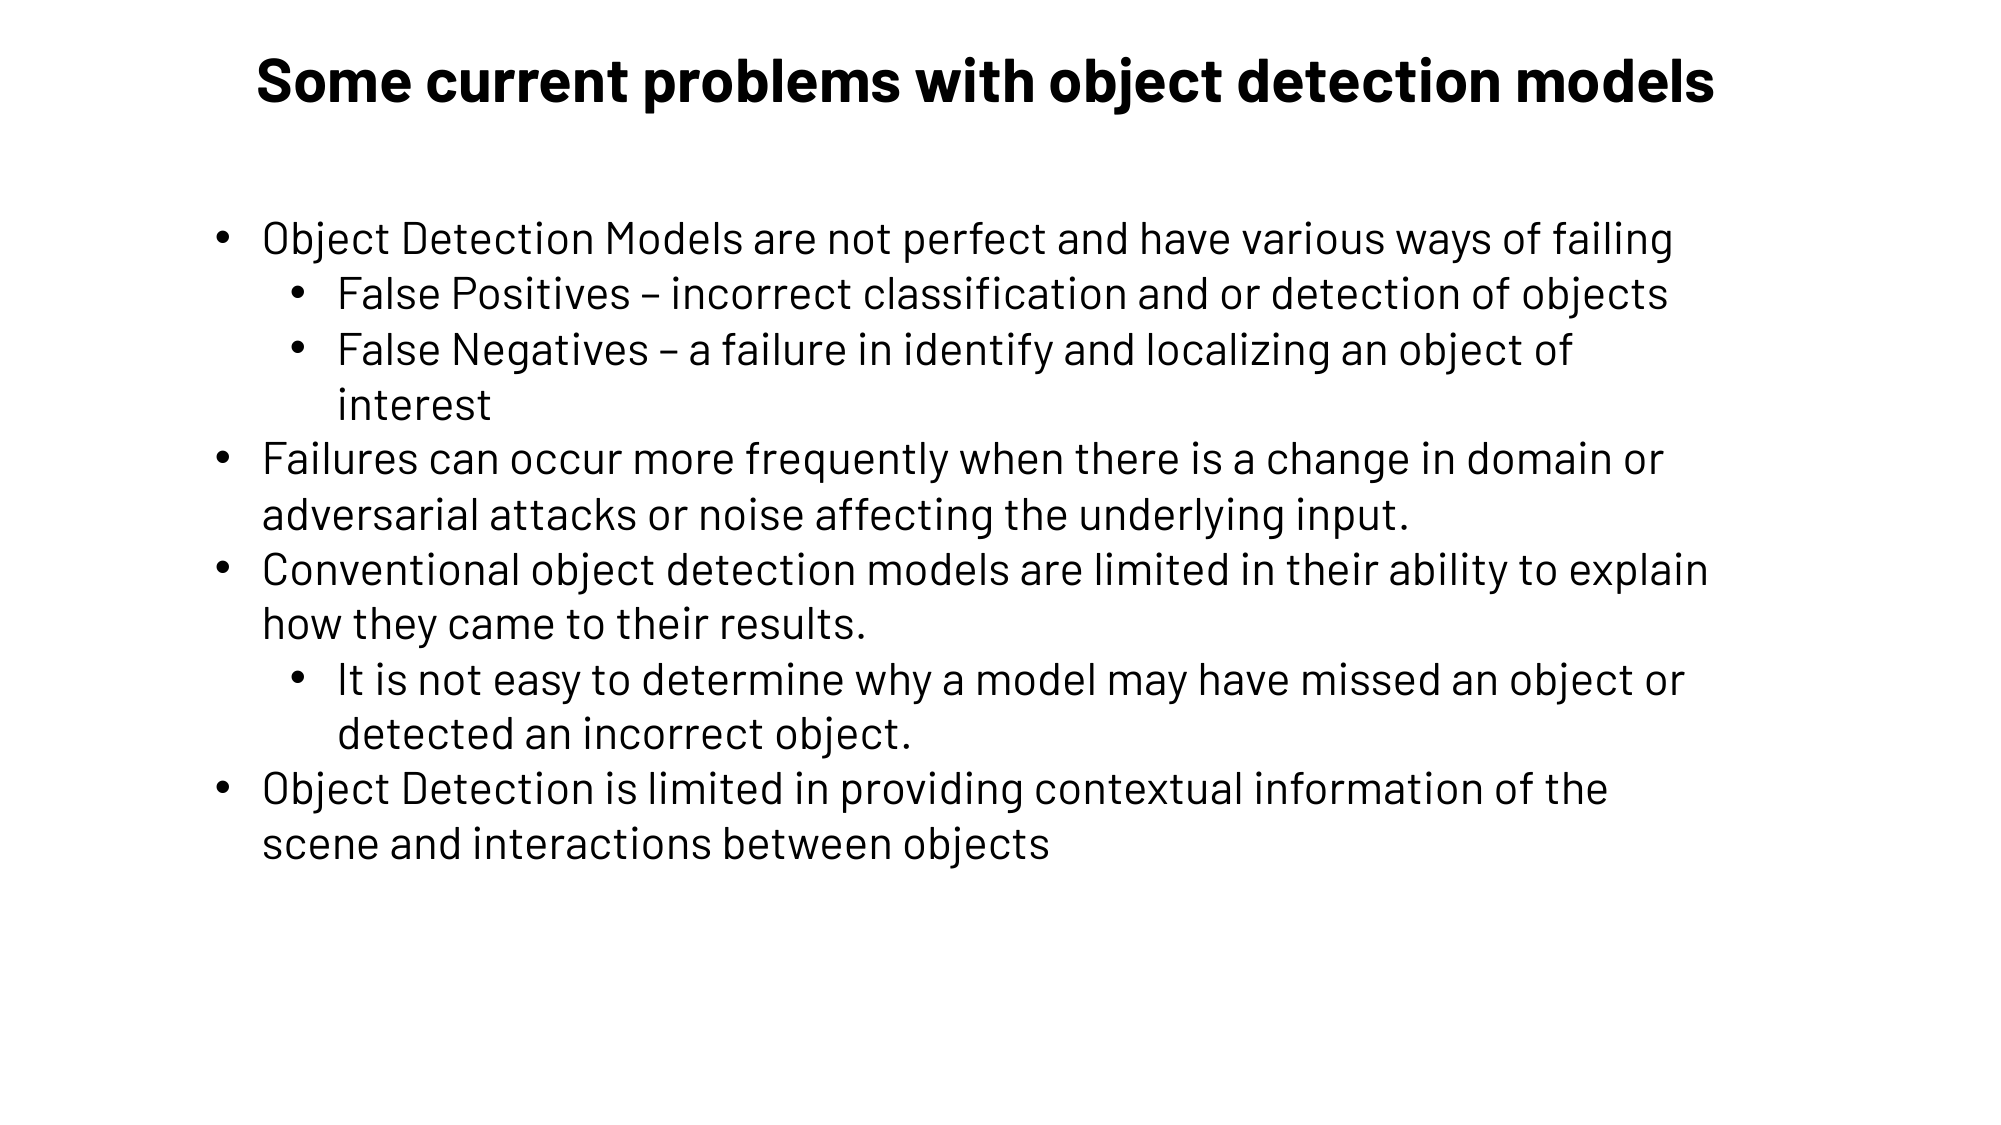

# Some current problems with object detection models
Object Detection Models are not perfect and have various ways of failing
False Positives – incorrect classification and or detection of objects
False Negatives – a failure in identify and localizing an object of interest
Failures can occur more frequently when there is a change in domain or adversarial attacks or noise affecting the underlying input.
Conventional object detection models are limited in their ability to explain how they came to their results.
It is not easy to determine why a model may have missed an object or detected an incorrect object.
Object Detection is limited in providing contextual information of the scene and interactions between objects